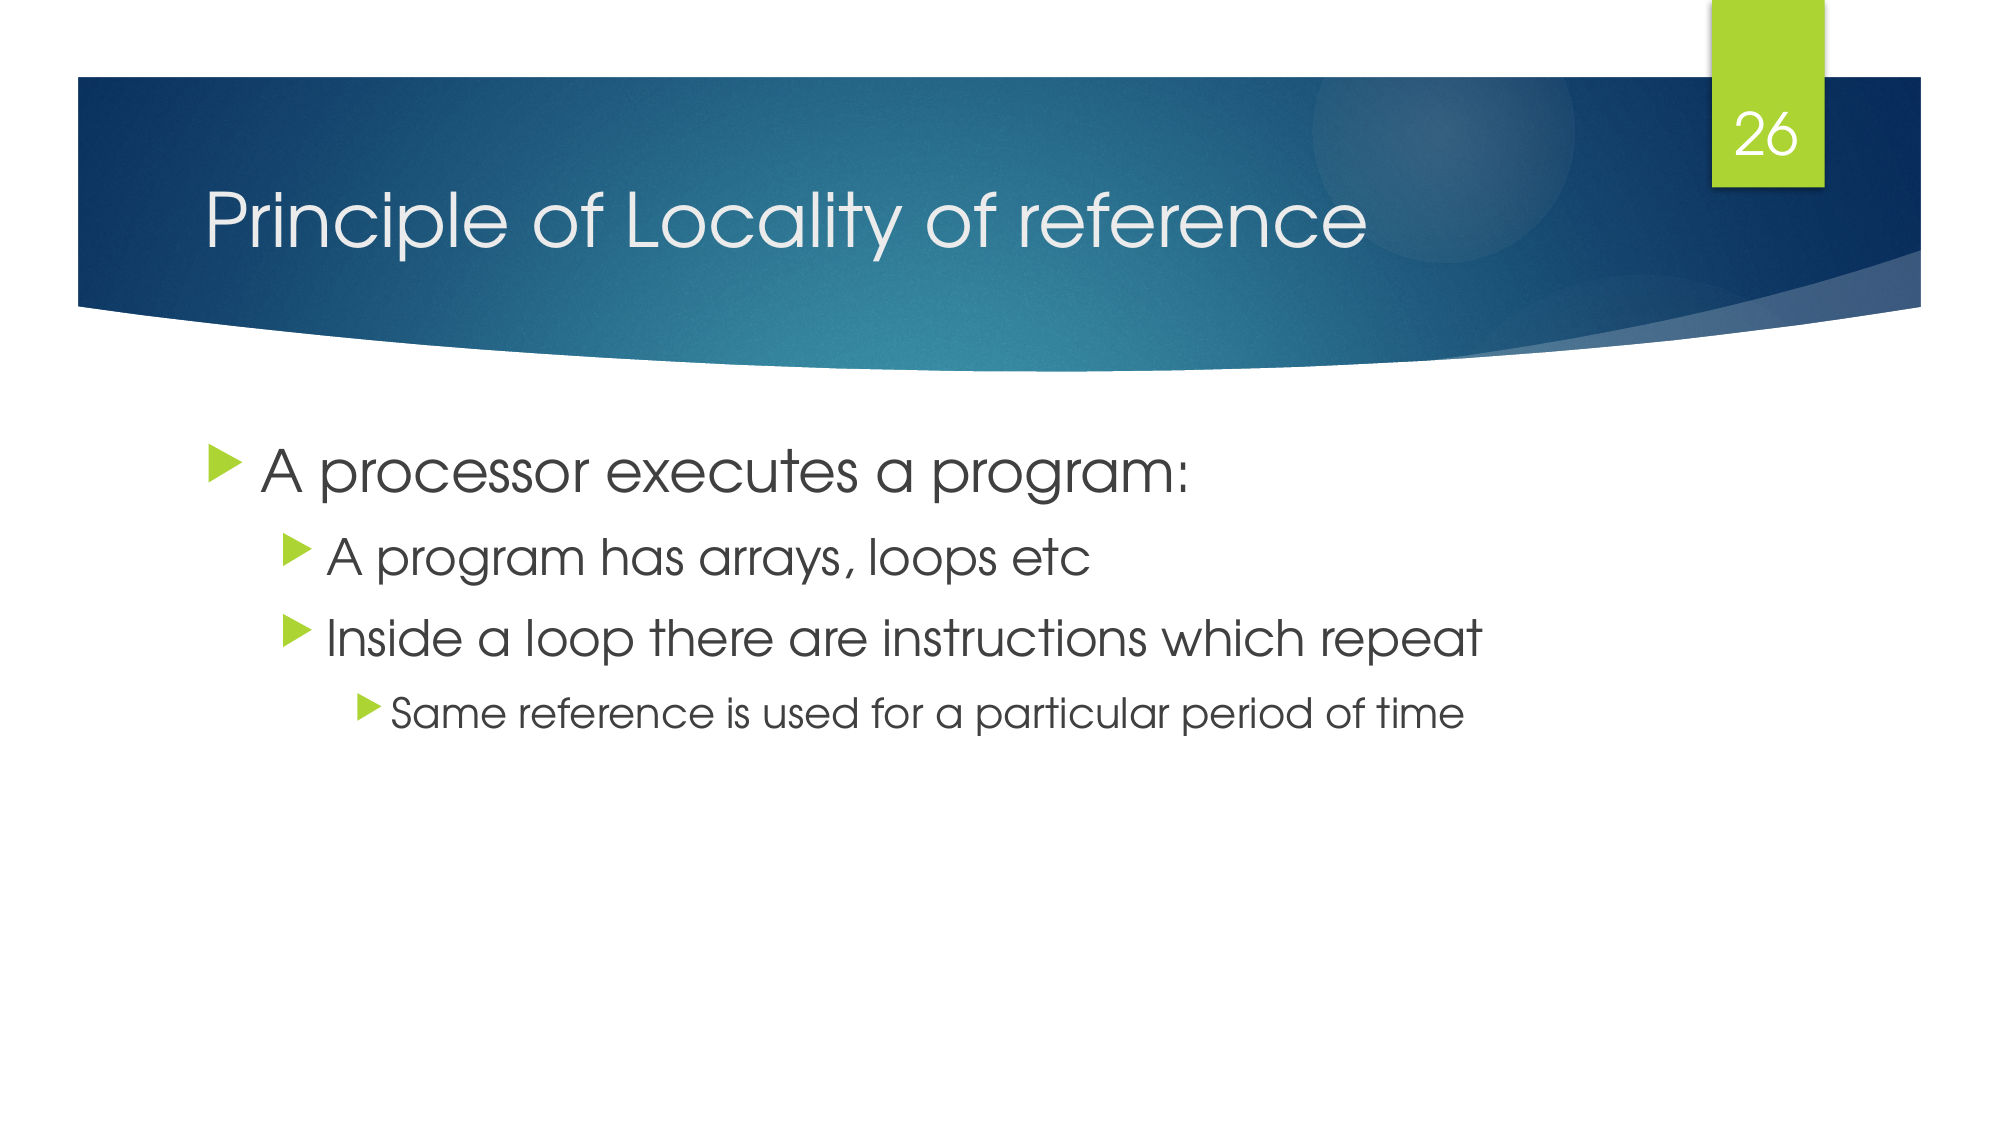

26
# Principle of Locality of reference
A processor executes a program:
A program has arrays, loops etc
Inside a loop there are instructions which repeat
Same reference is used for a particular period of time